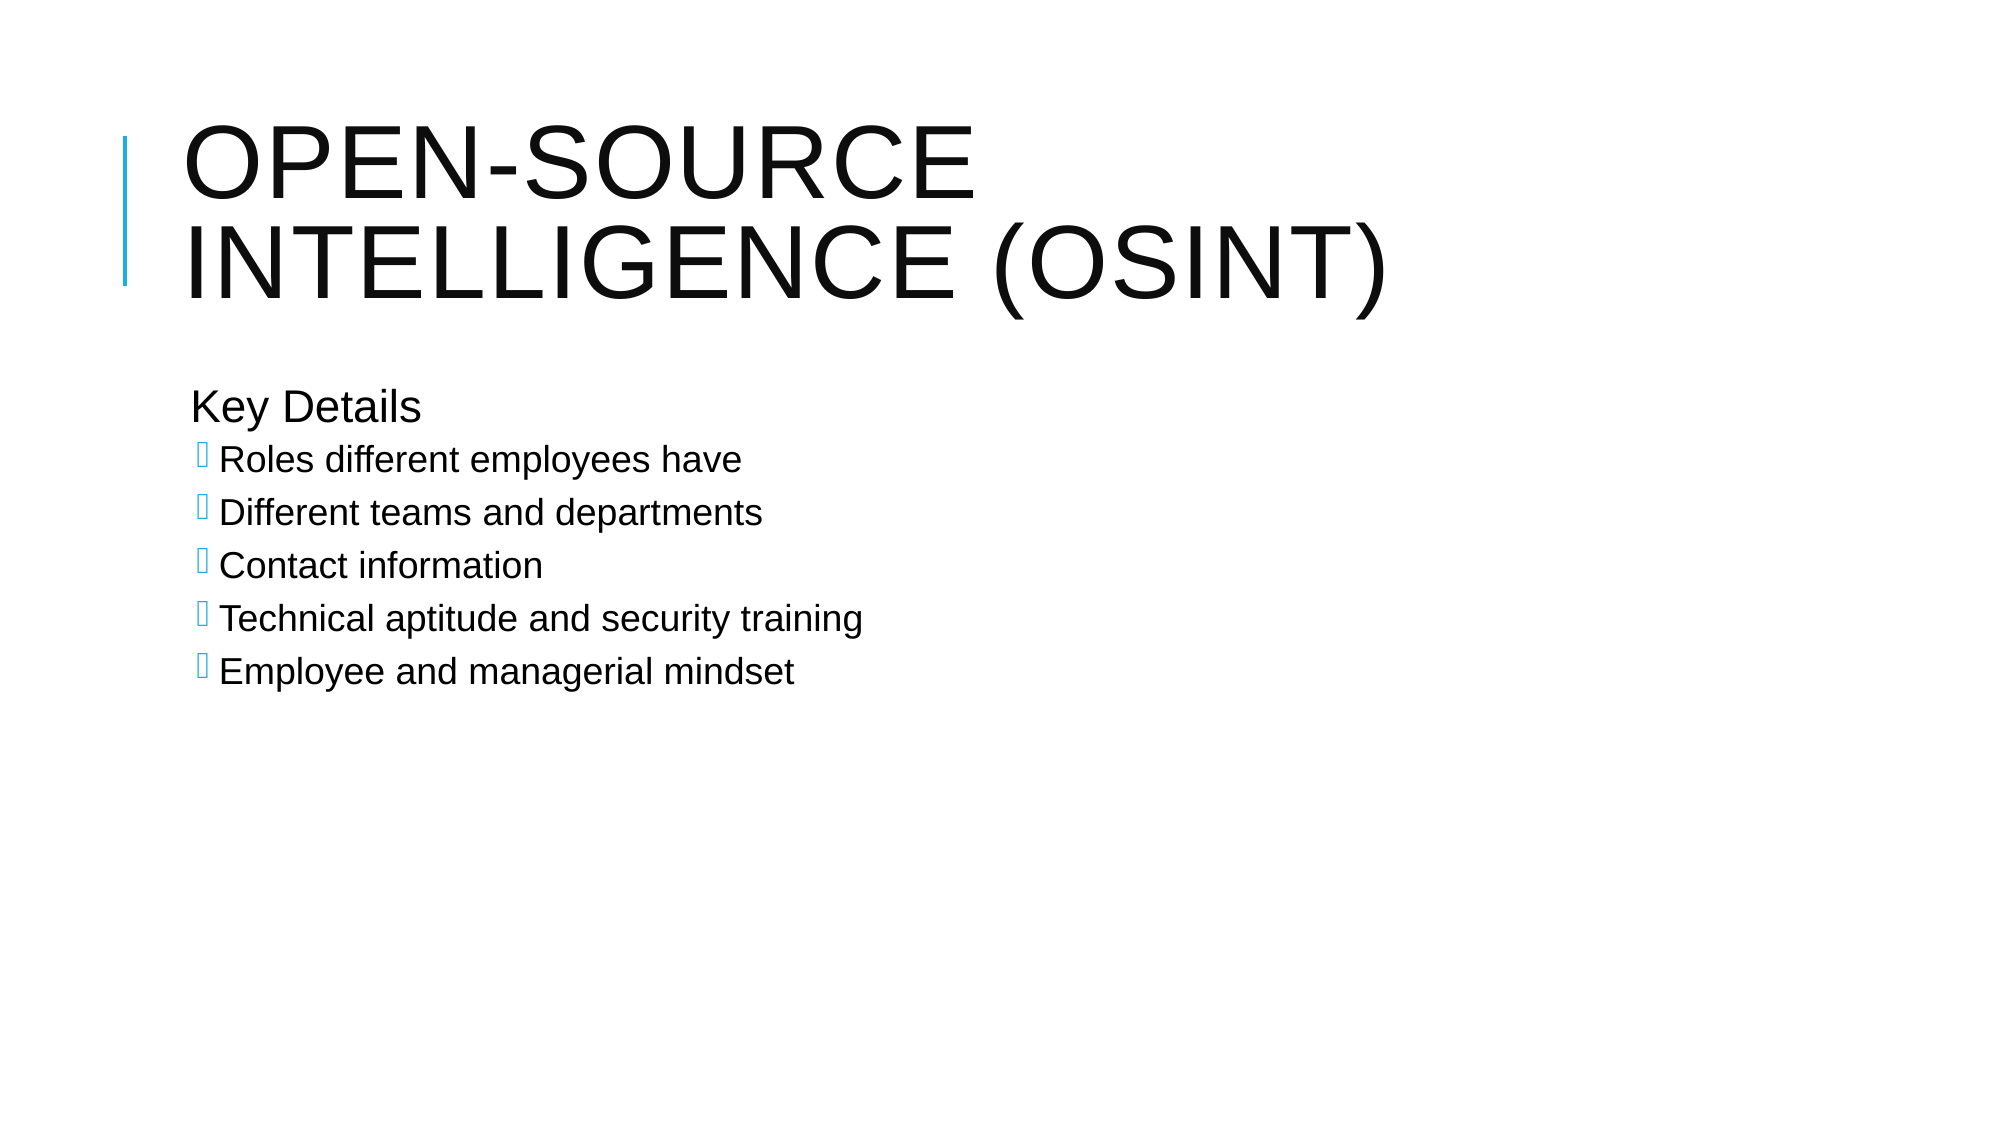

# Open-Source Intelligence (OSINT)
Key Details
Roles different employees have
Different teams and departments
Contact information
Technical aptitude and security training
Employee and managerial mindset